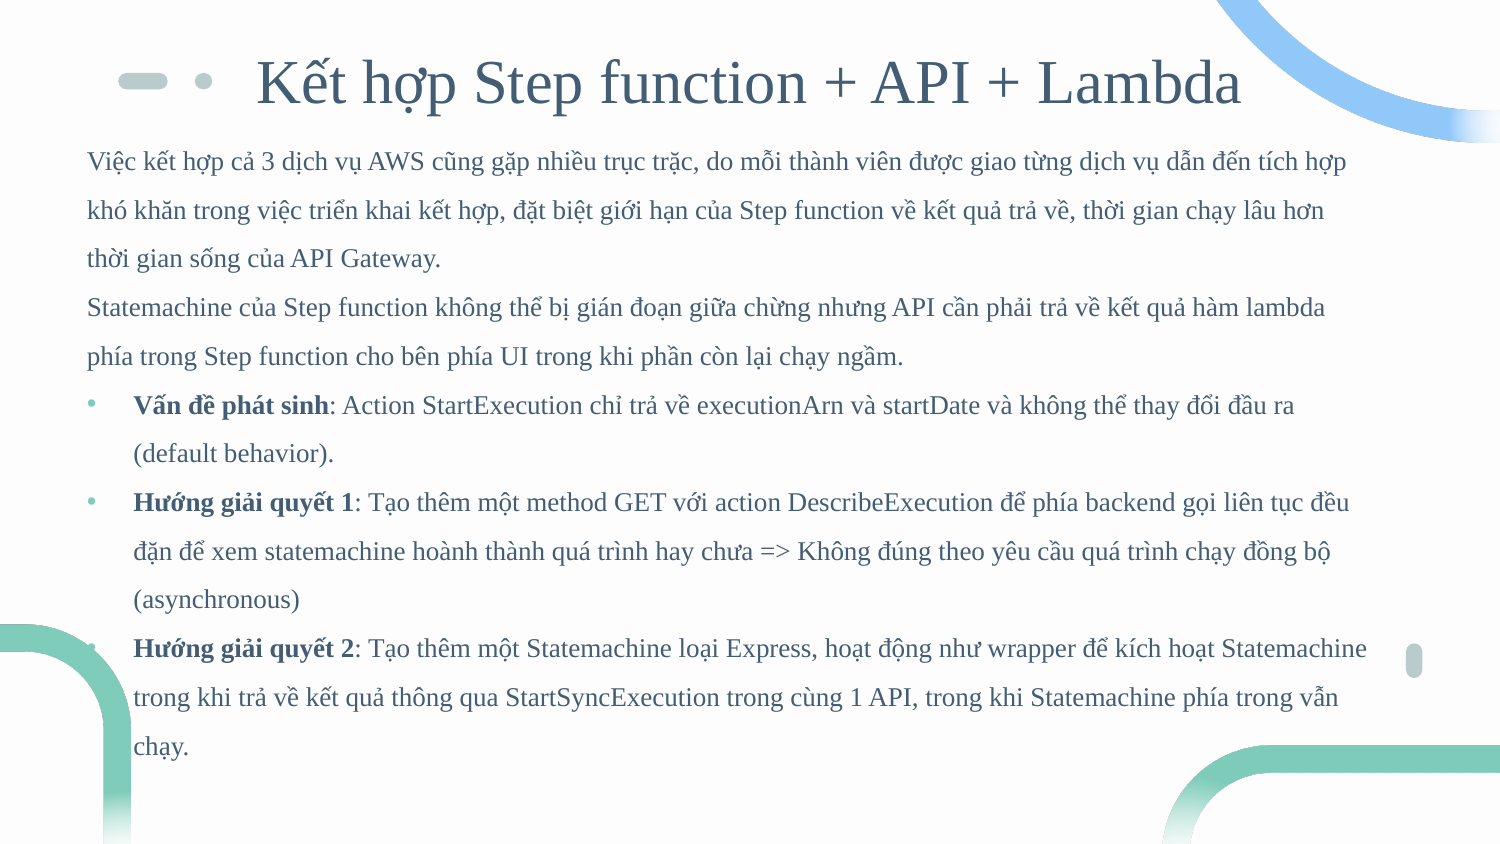

# Kết hợp Step function + API + Lambda
Việc kết hợp cả 3 dịch vụ AWS cũng gặp nhiều trục trặc, do mỗi thành viên được giao từng dịch vụ dẫn đến tích hợp khó khăn trong việc triển khai kết hợp, đặt biệt giới hạn của Step function về kết quả trả về, thời gian chạy lâu hơn thời gian sống của API Gateway.
Statemachine của Step function không thể bị gián đoạn giữa chừng nhưng API cần phải trả về kết quả hàm lambda phía trong Step function cho bên phía UI trong khi phần còn lại chạy ngầm.
Vấn đề phát sinh: Action StartExecution chỉ trả về executionArn và startDate và không thể thay đổi đầu ra (default behavior).
Hướng giải quyết 1: Tạo thêm một method GET với action DescribeExecution để phía backend gọi liên tục đều đặn để xem statemachine hoành thành quá trình hay chưa => Không đúng theo yêu cầu quá trình chạy đồng bộ (asynchronous)
Hướng giải quyết 2: Tạo thêm một Statemachine loại Express, hoạt động như wrapper để kích hoạt Statemachine trong khi trả về kết quả thông qua StartSyncExecution trong cùng 1 API, trong khi Statemachine phía trong vẫn chạy.